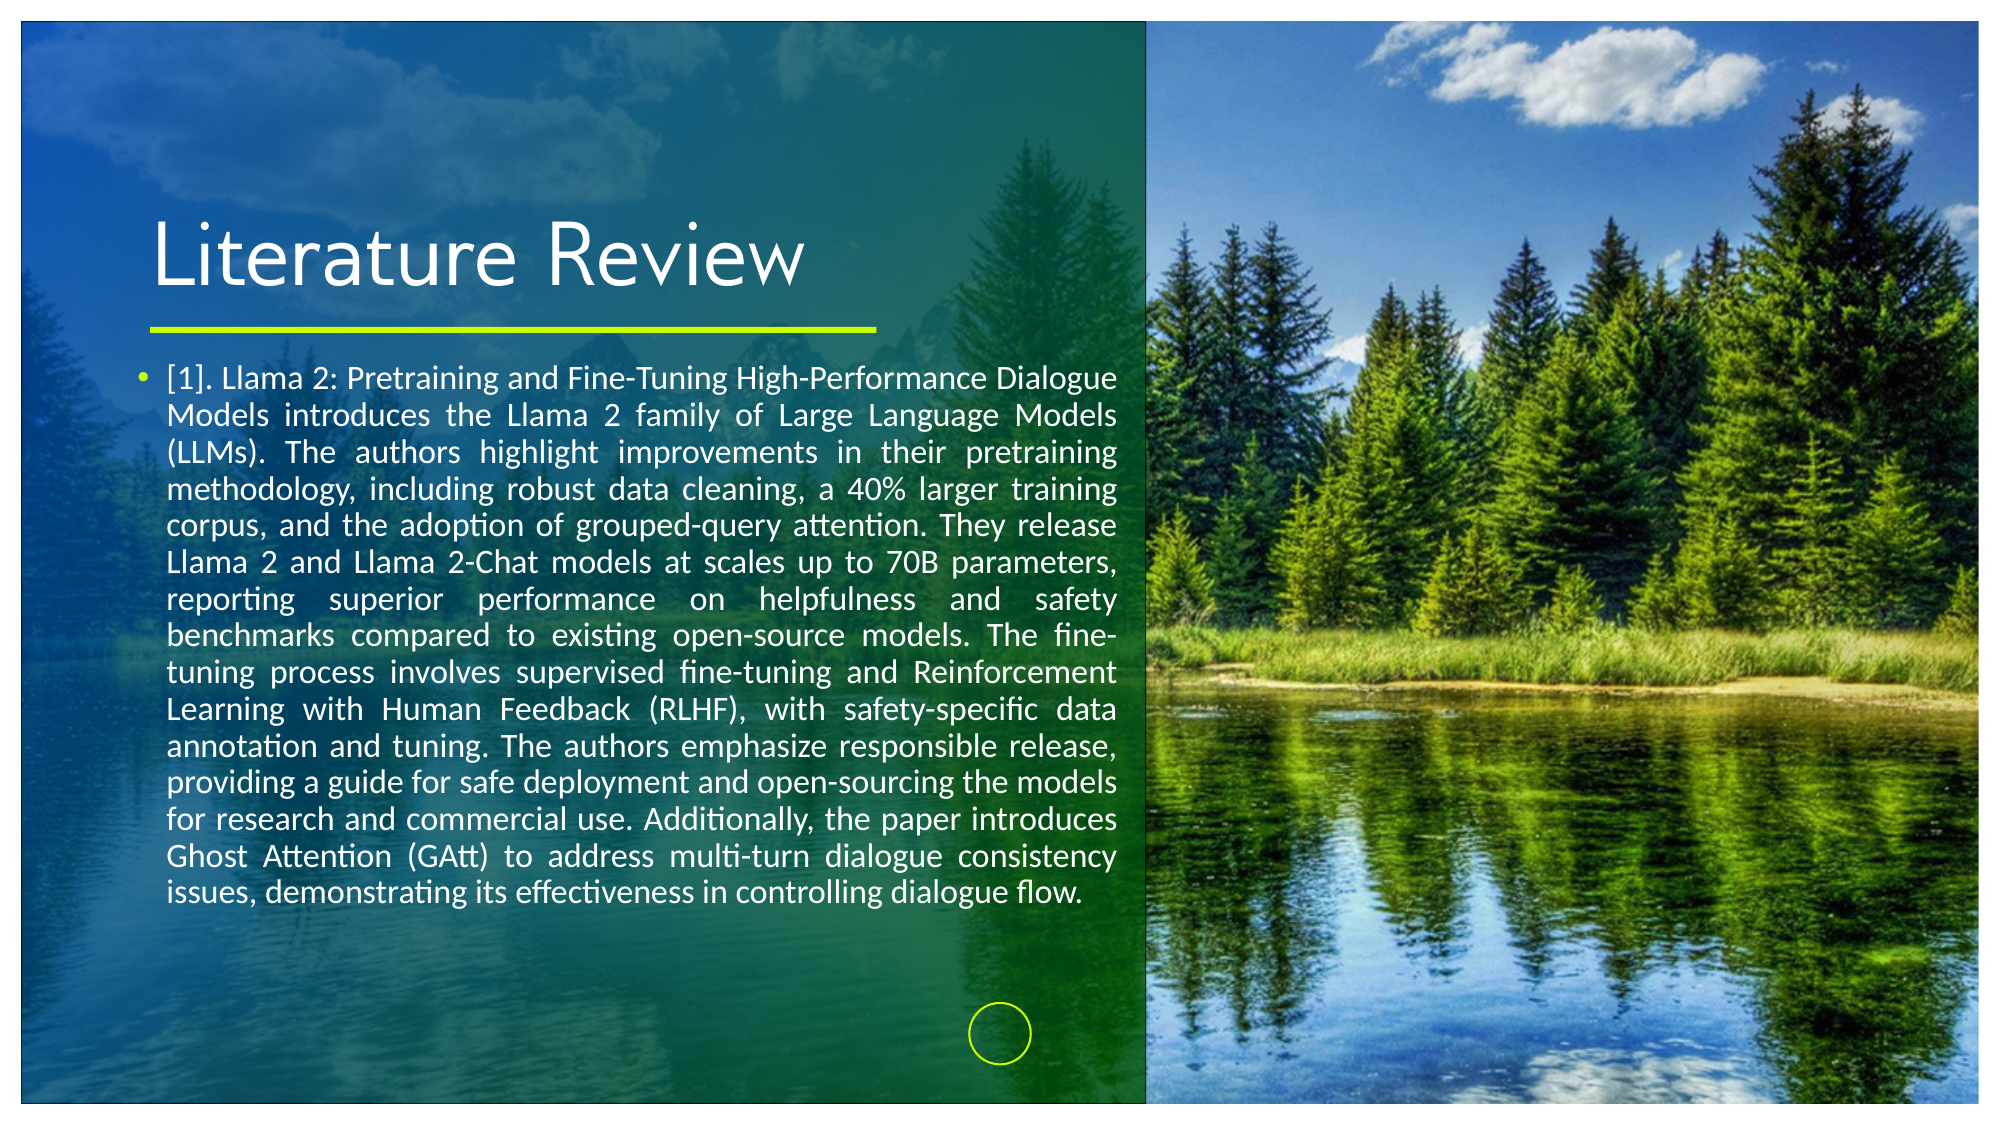

# Literature Review
[1]. Llama 2: Pretraining and Fine-Tuning High-Performance Dialogue Models introduces the Llama 2 family of Large Language Models (LLMs). The authors highlight improvements in their pretraining methodology, including robust data cleaning, a 40% larger training corpus, and the adoption of grouped-query attention. They release Llama 2 and Llama 2-Chat models at scales up to 70B parameters, reporting superior performance on helpfulness and safety benchmarks compared to existing open-source models. The fine-tuning process involves supervised fine-tuning and Reinforcement Learning with Human Feedback (RLHF), with safety-specific data annotation and tuning. The authors emphasize responsible release, providing a guide for safe deployment and open-sourcing the models for research and commercial use. Additionally, the paper introduces Ghost Attention (GAtt) to address multi-turn dialogue consistency issues, demonstrating its effectiveness in controlling dialogue flow.